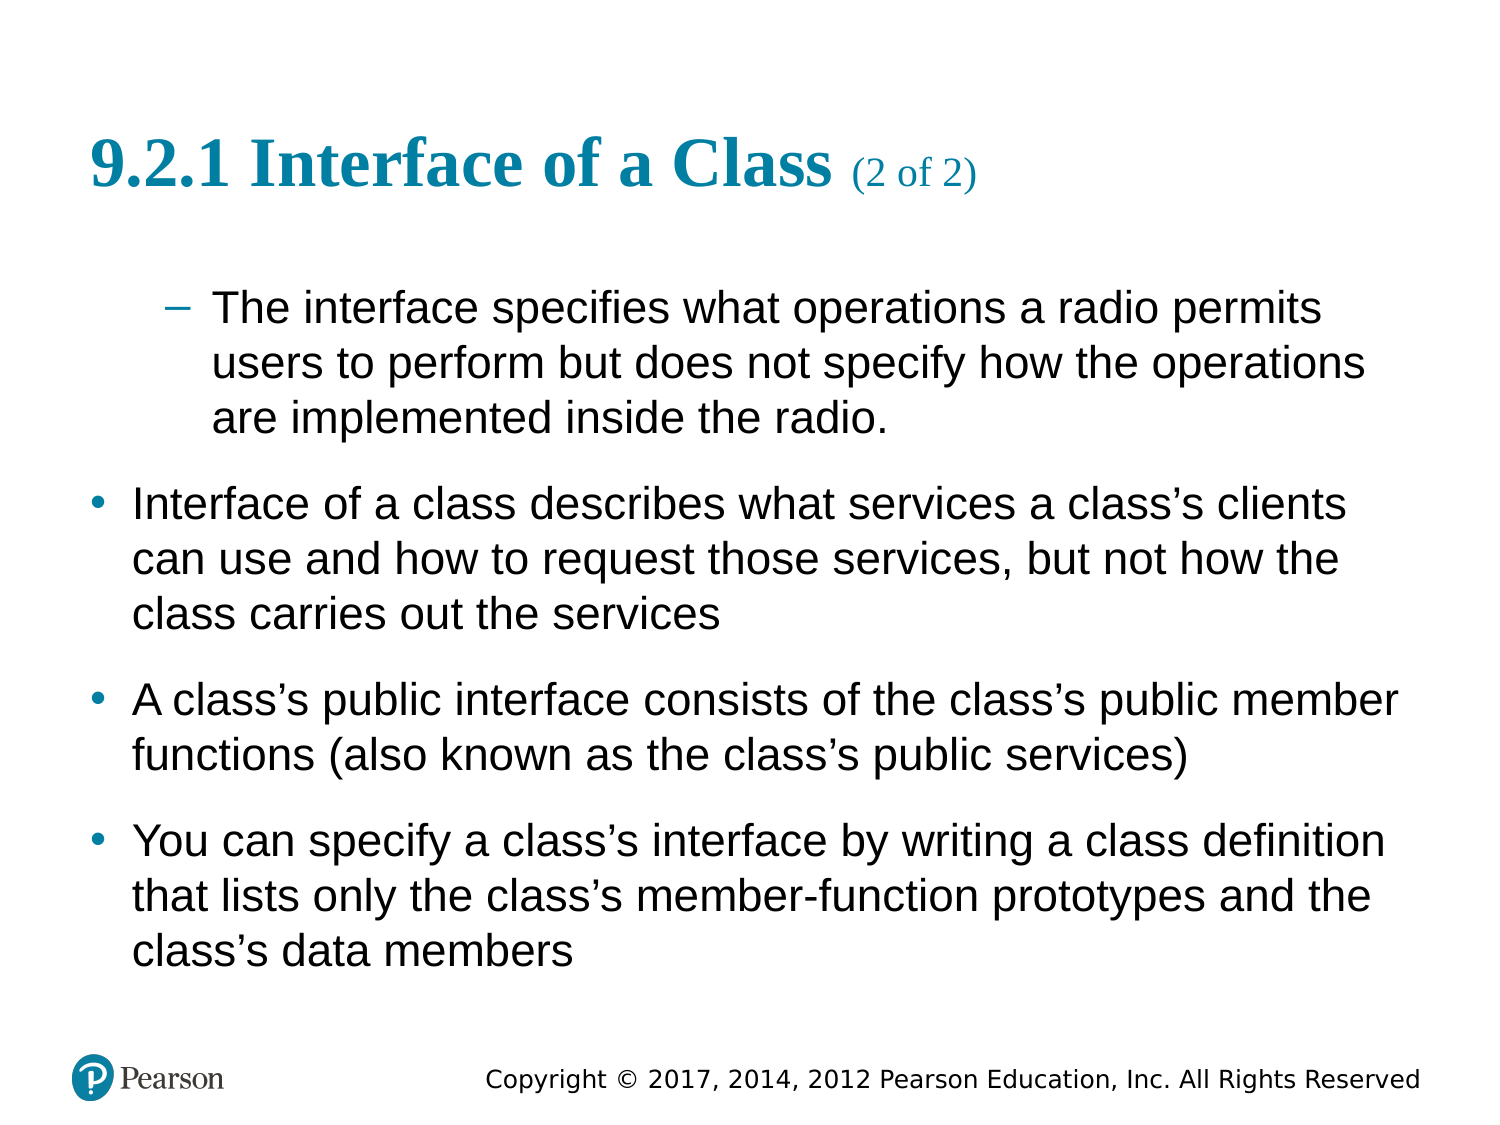

# 9.2.1 Interface of a Class (2 of 2)
The interface specifies what operations a radio permits users to perform but does not specify how the operations are implemented inside the radio.
Interface of a class describes what services a class’s clients can use and how to request those services, but not how the class carries out the services
A class’s public interface consists of the class’s public member functions (also known as the class’s public services)
You can specify a class’s interface by writing a class definition that lists only the class’s member-function prototypes and the class’s data members